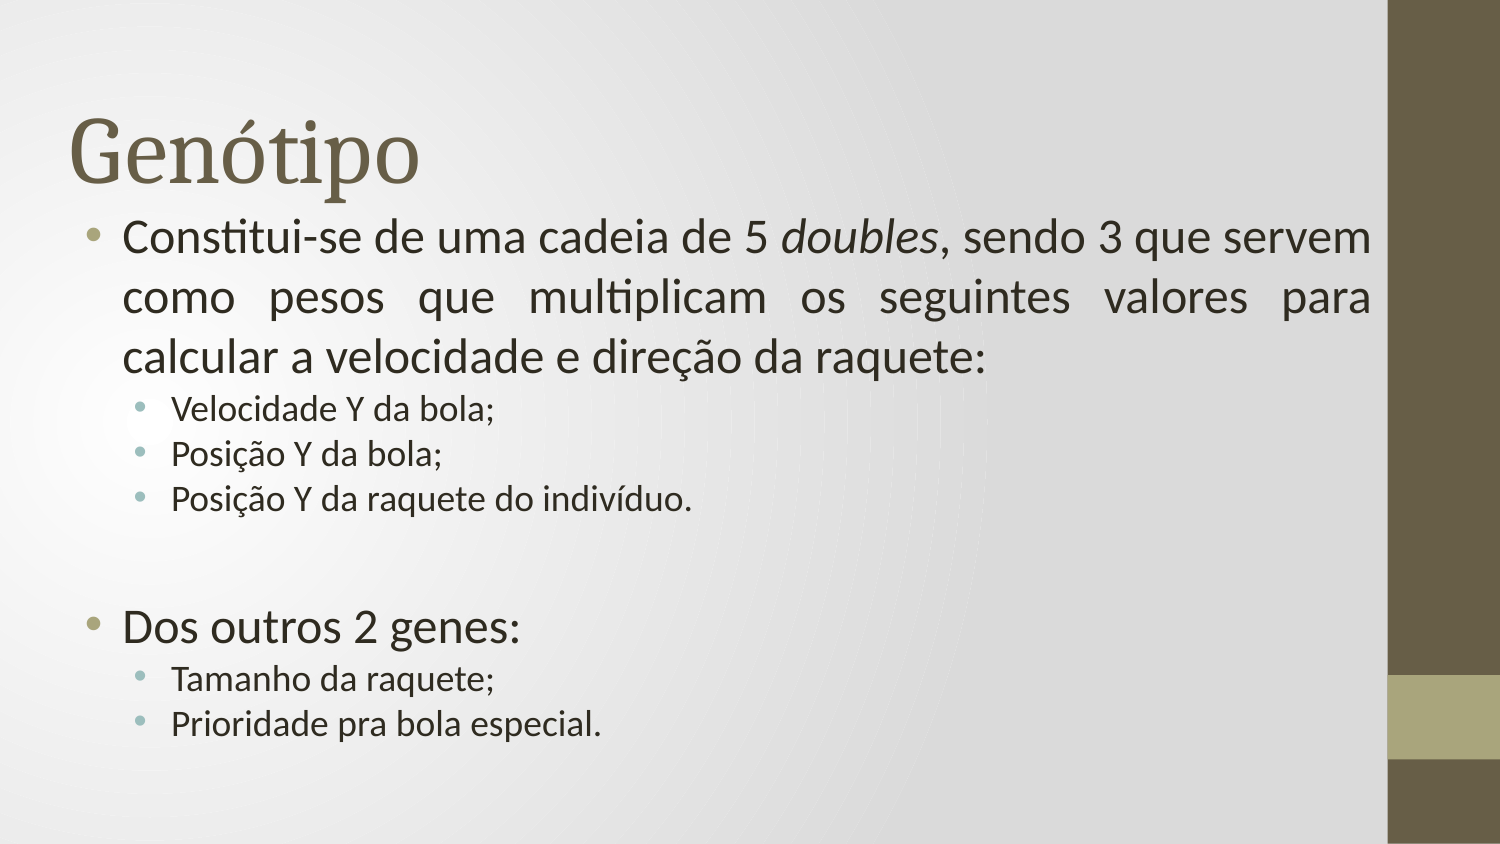

# Genótipo
Constitui-se de uma cadeia de 5 doubles, sendo 3 que servem como pesos que multiplicam os seguintes valores para calcular a velocidade e direção da raquete:
Velocidade Y da bola;
Posição Y da bola;
Posição Y da raquete do indivíduo.

Dos outros 2 genes:
Tamanho da raquete;
Prioridade pra bola especial.